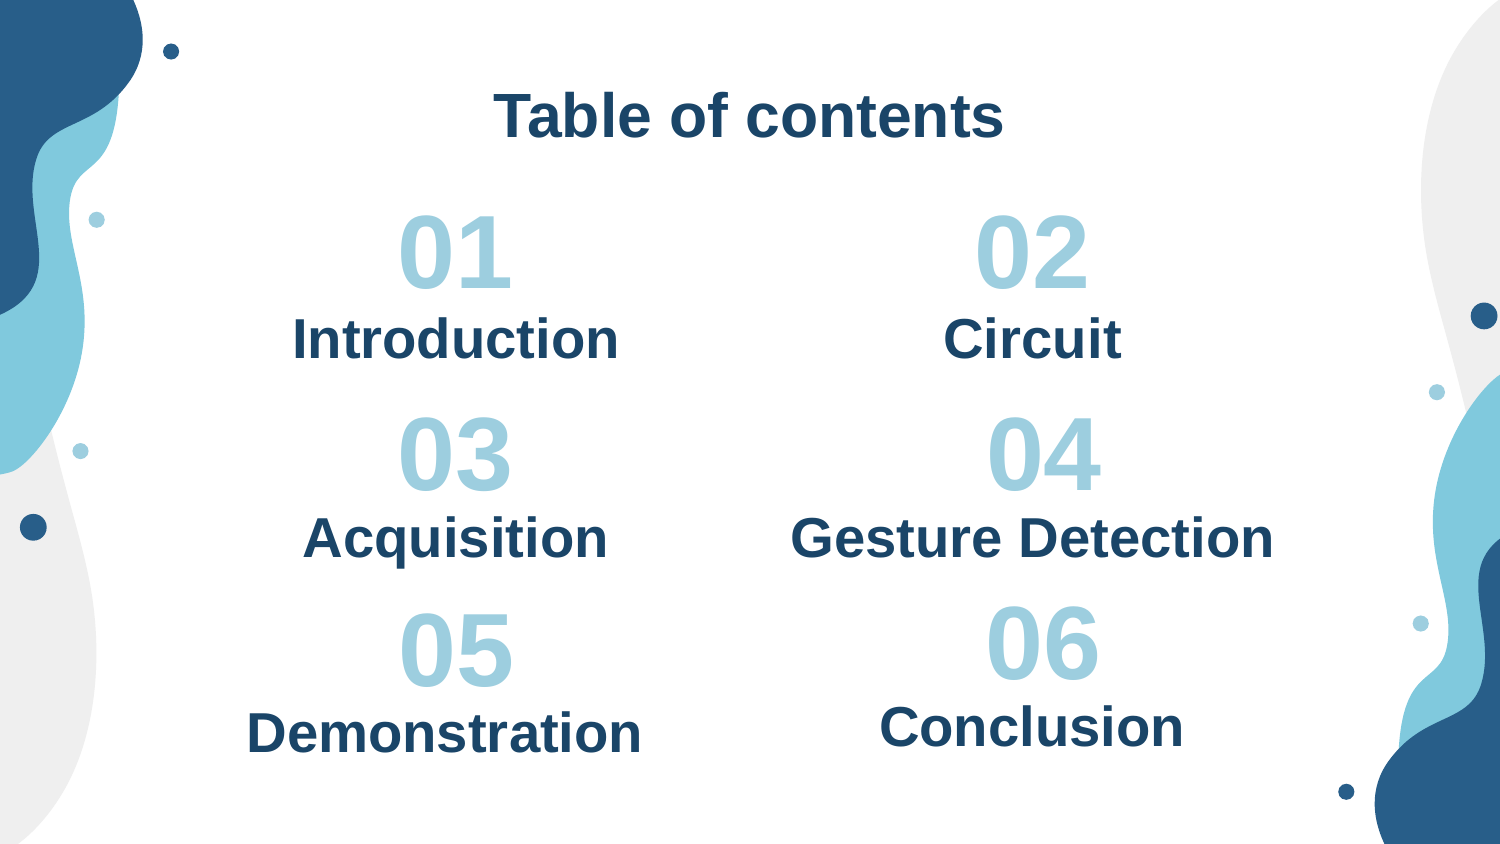

# Table of contents
01
02
Introduction
Circuit
03
04
Acquisition
Gesture Detection
06
05
Conclusion
Demonstration